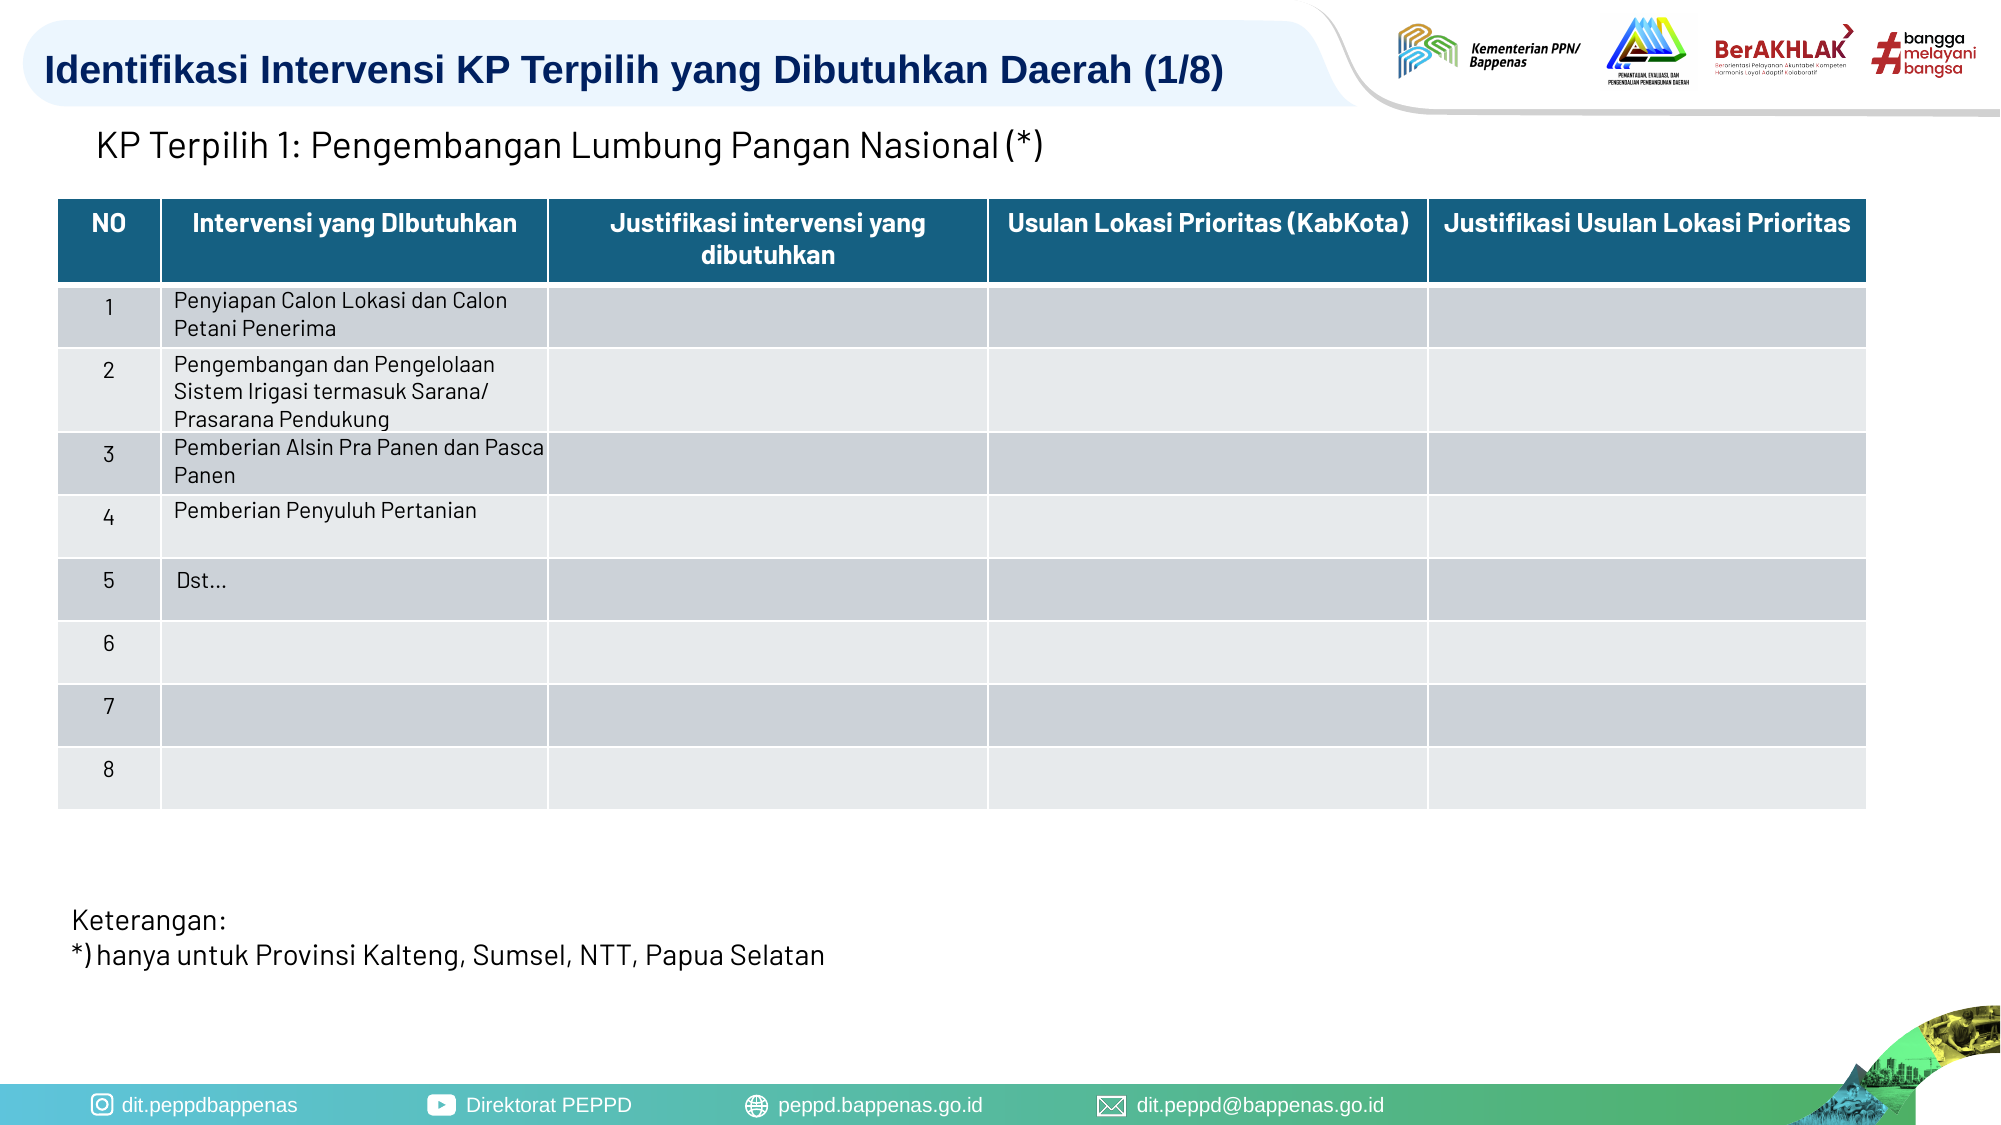

# Identifikasi Intervensi KP Terpilih yang Dibutuhkan Daerah (1/8)
KP Terpilih 1: Pengembangan Lumbung Pangan Nasional (*)
| NO | Intervensi yang DIbutuhkan | Justifikasi intervensi yang dibutuhkan | Usulan Lokasi Prioritas (KabKota) | Justifikasi Usulan Lokasi Prioritas |
| --- | --- | --- | --- | --- |
| 1 | Penyiapan Calon Lokasi dan Calon Petani Penerima |  |  |  |
| 2 | Pengembangan dan Pengelolaan Sistem Irigasi termasuk Sarana/ Prasarana Pendukung |  |  |  |
| 3 | Pemberian Alsin Pra Panen dan Pasca Panen |  |  |  |
| 4 | Pemberian Penyuluh Pertanian |  |  |  |
| 5 | Dst… |  |  |  |
| 6 |  |  |  |  |
| 7 |  |  |  |  |
| 8 |  |  |  |  |
Keterangan:
*) hanya untuk Provinsi Kalteng, Sumsel, NTT, Papua Selatan